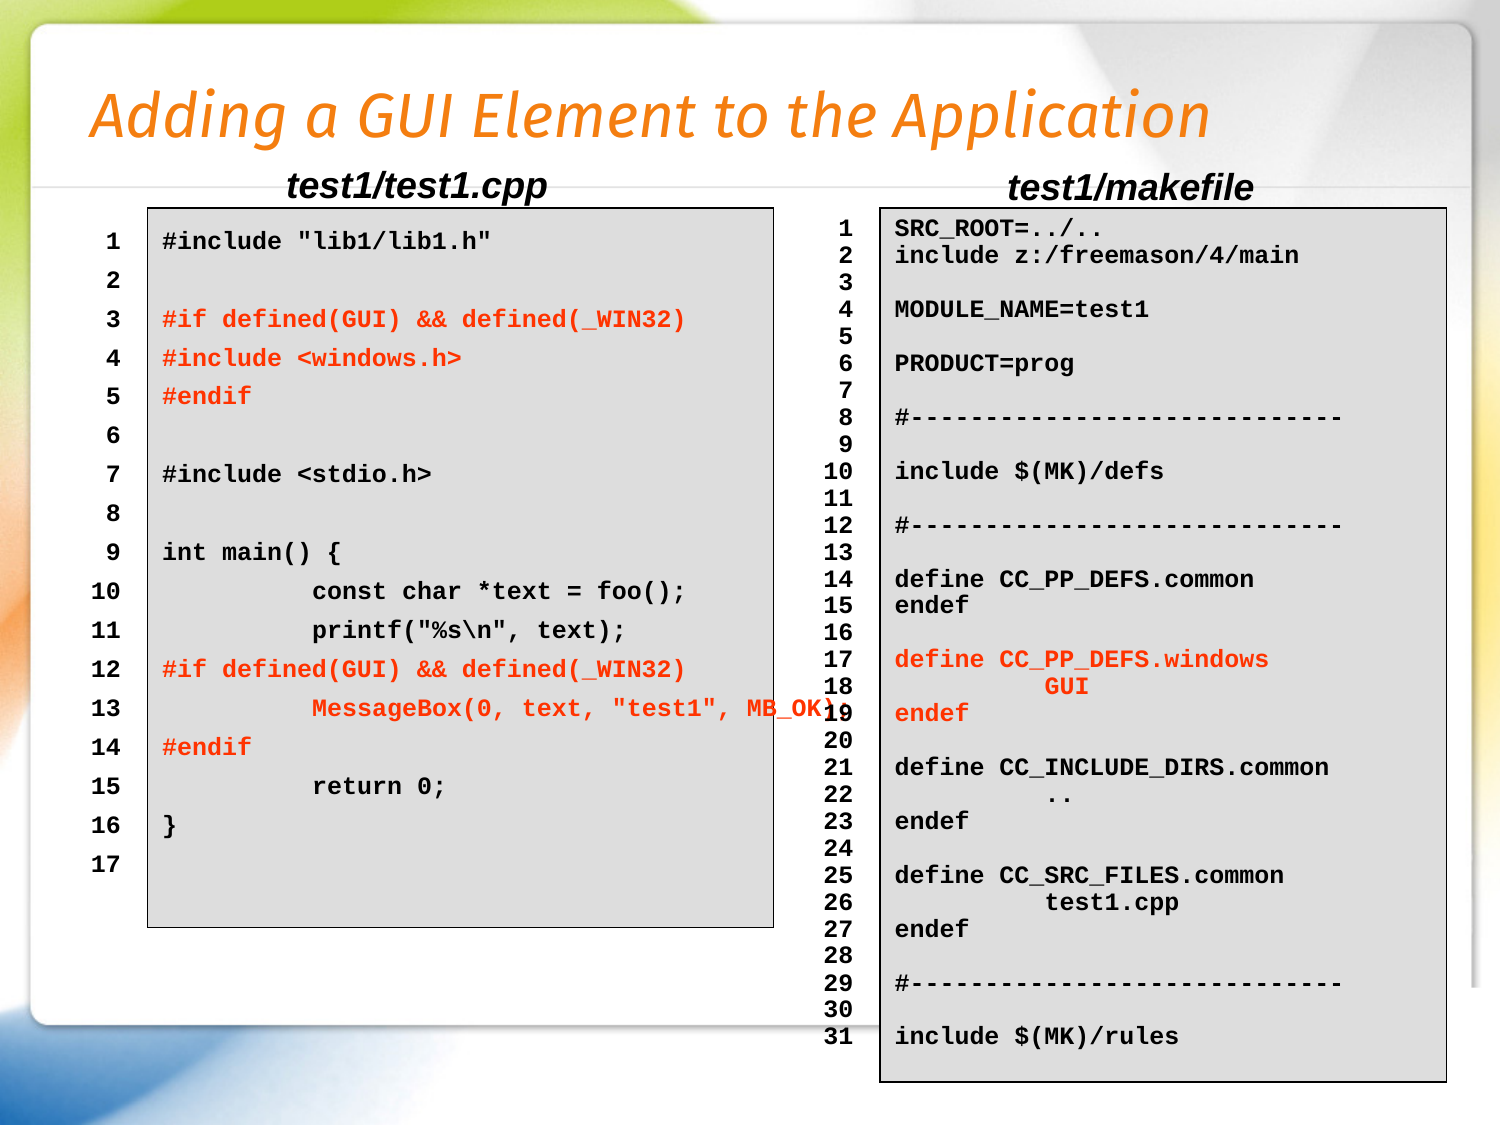

# Adding a GUI Element to the Application
test1/test1.cpp
1
2
3
4
5
6
7
8
9
10
11
12
13
14
15
16
17
#include "lib1/lib1.h"

#if defined(GUI) && defined(_WIN32)
#include <windows.h>
#endif

#include <stdio.h>

int main() {
	const char *text = foo();
	printf("%s\n", text);
#if defined(GUI) && defined(_WIN32)
	MessageBox(0, text, "test1", MB_OK);
#endif
	return 0;
}

test1/makefile
1
2
3
4
5
6
7
8
9
10
11
12
13
14
15
16
17
18
19
20
21
22
23
24
25
26
27
28
29
30
31
SRC_ROOT=../..
include z:/freemason/4/main

MODULE_NAME=test1

PRODUCT=prog

#-----------------------------

include $(MK)/defs

#-----------------------------

define CC_PP_DEFS.common
endef

define CC_PP_DEFS.windows
	GUI
endef

define CC_INCLUDE_DIRS.common
	..
endef

define CC_SRC_FILES.common
	test1.cpp
endef

#-----------------------------

include $(MK)/rules